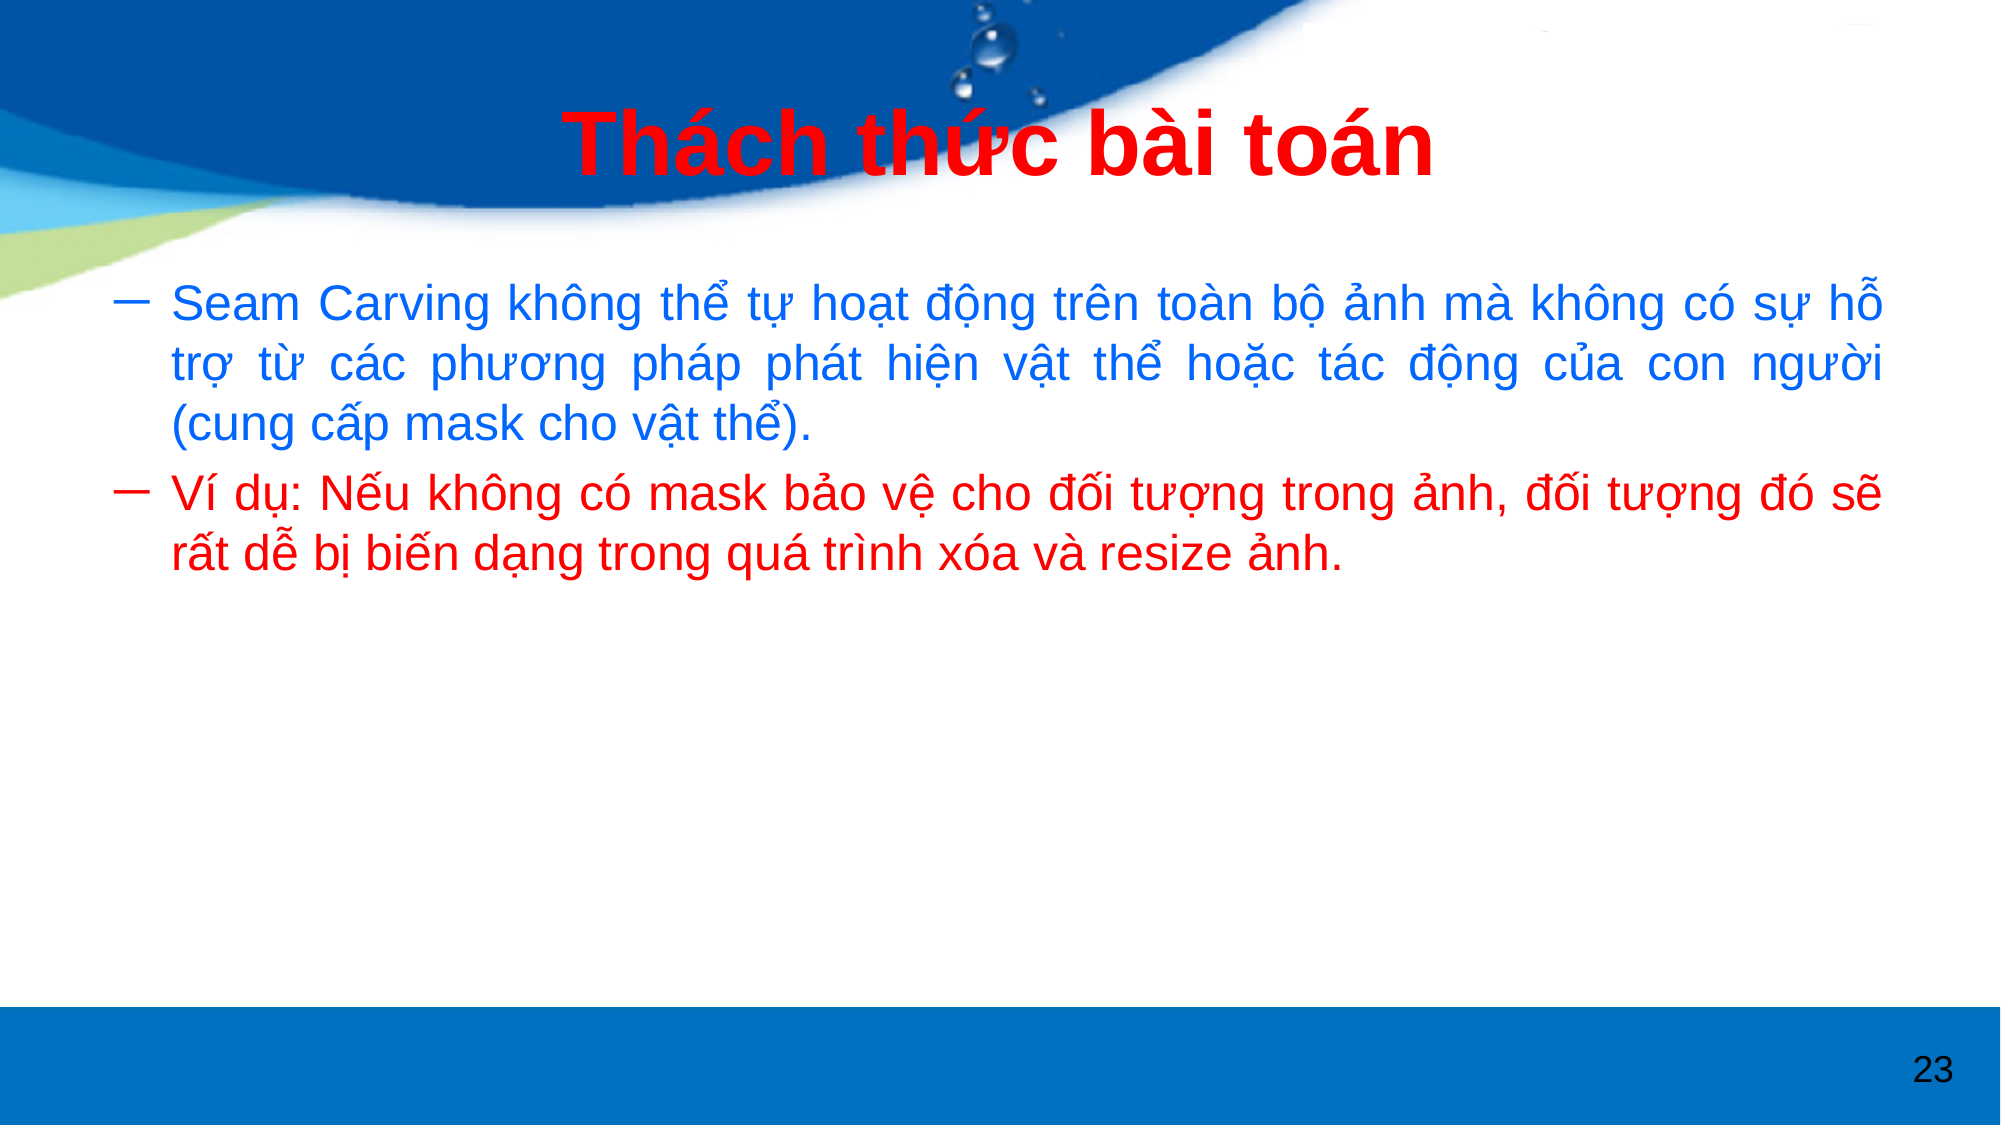

# Thách thức bài toán
Seam Carving không thể tự hoạt động trên toàn bộ ảnh mà không có sự hỗ trợ từ các phương pháp phát hiện vật thể hoặc tác động của con người (cung cấp mask cho vật thể).
Ví dụ: Nếu không có mask bảo vệ cho đối tượng trong ảnh, đối tượng đó sẽ rất dễ bị biến dạng trong quá trình xóa và resize ảnh.